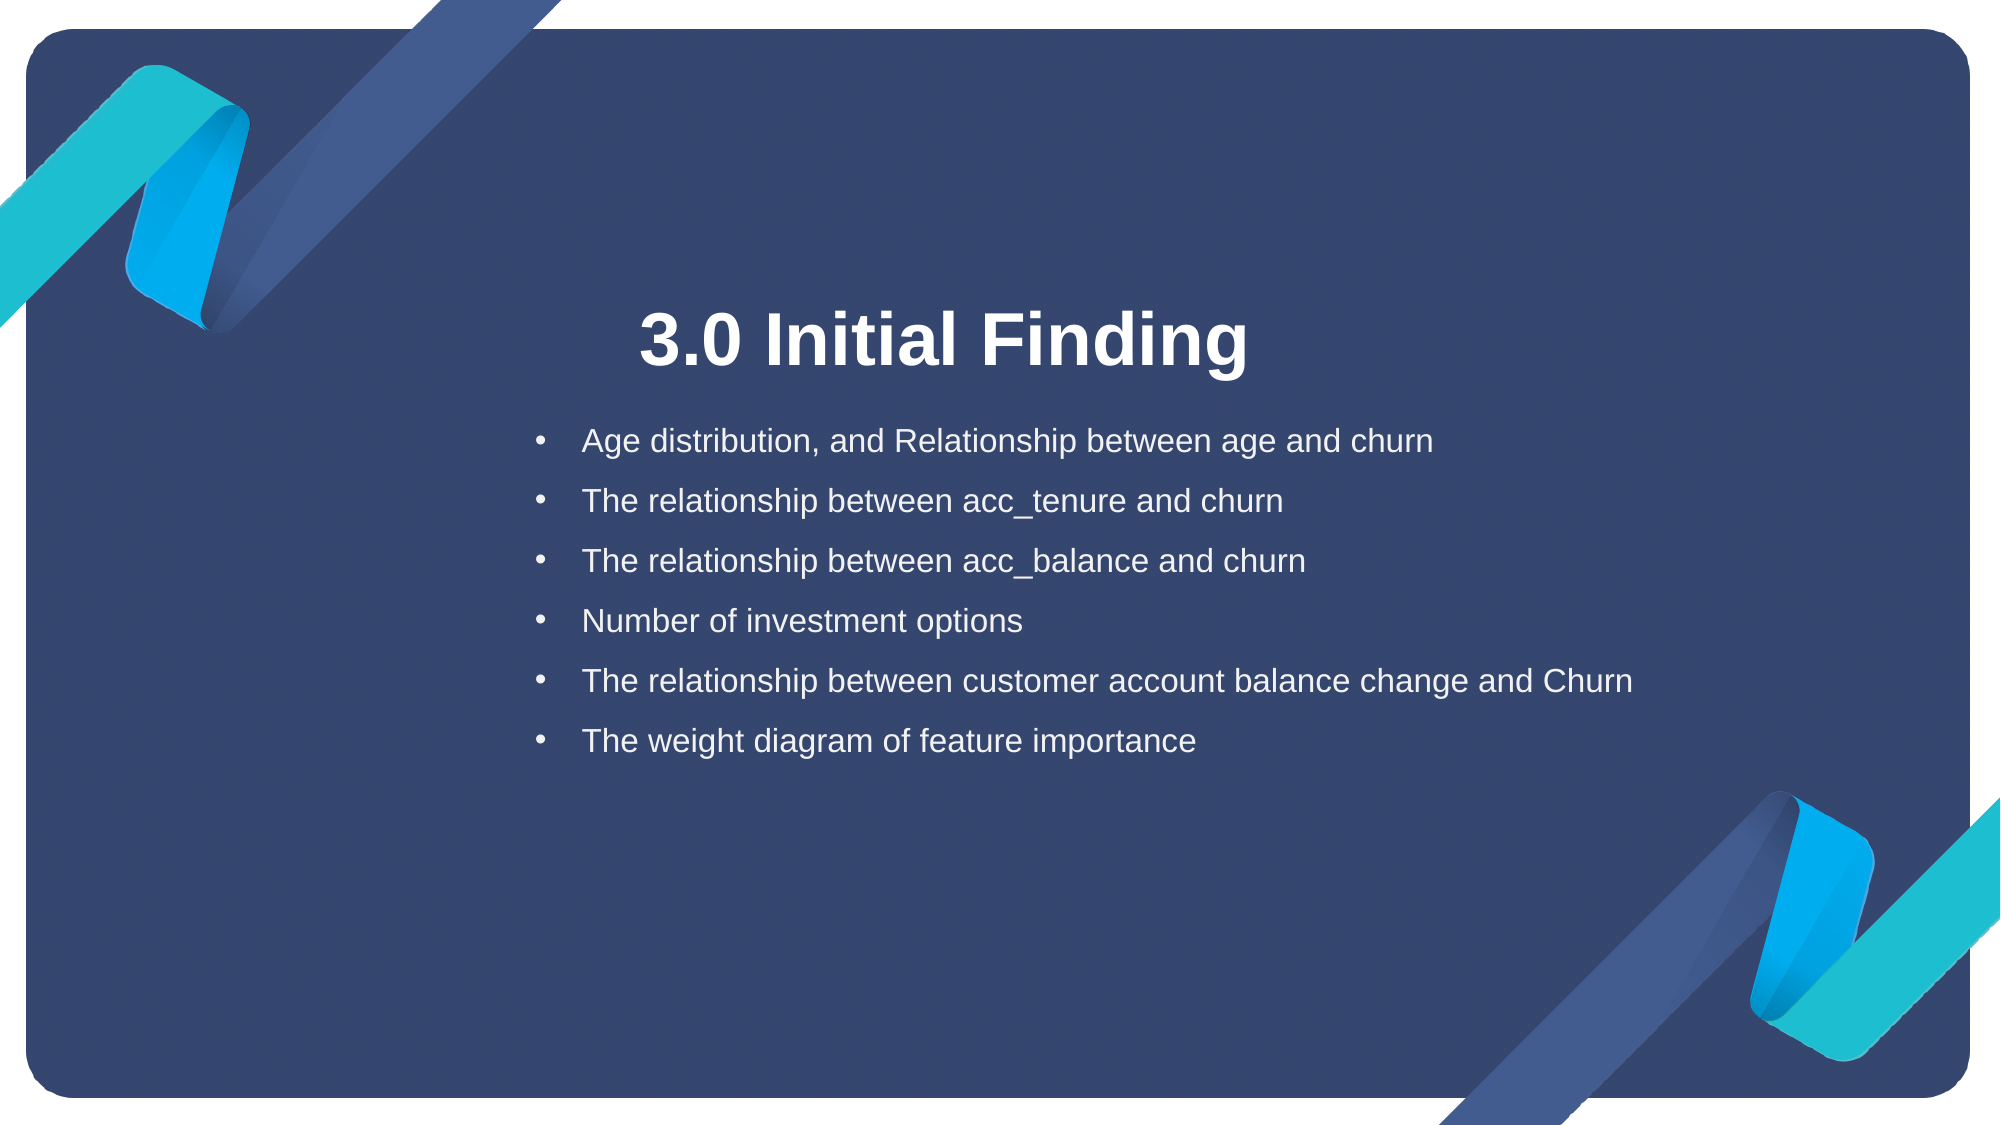

# 3.0 Initial Finding
Age distribution, and Relationship between age and churn
The relationship between acc_tenure and churn
The relationship between acc_balance and churn
Number of investment options
The relationship between customer account balance change and Churn
The weight diagram of feature importance